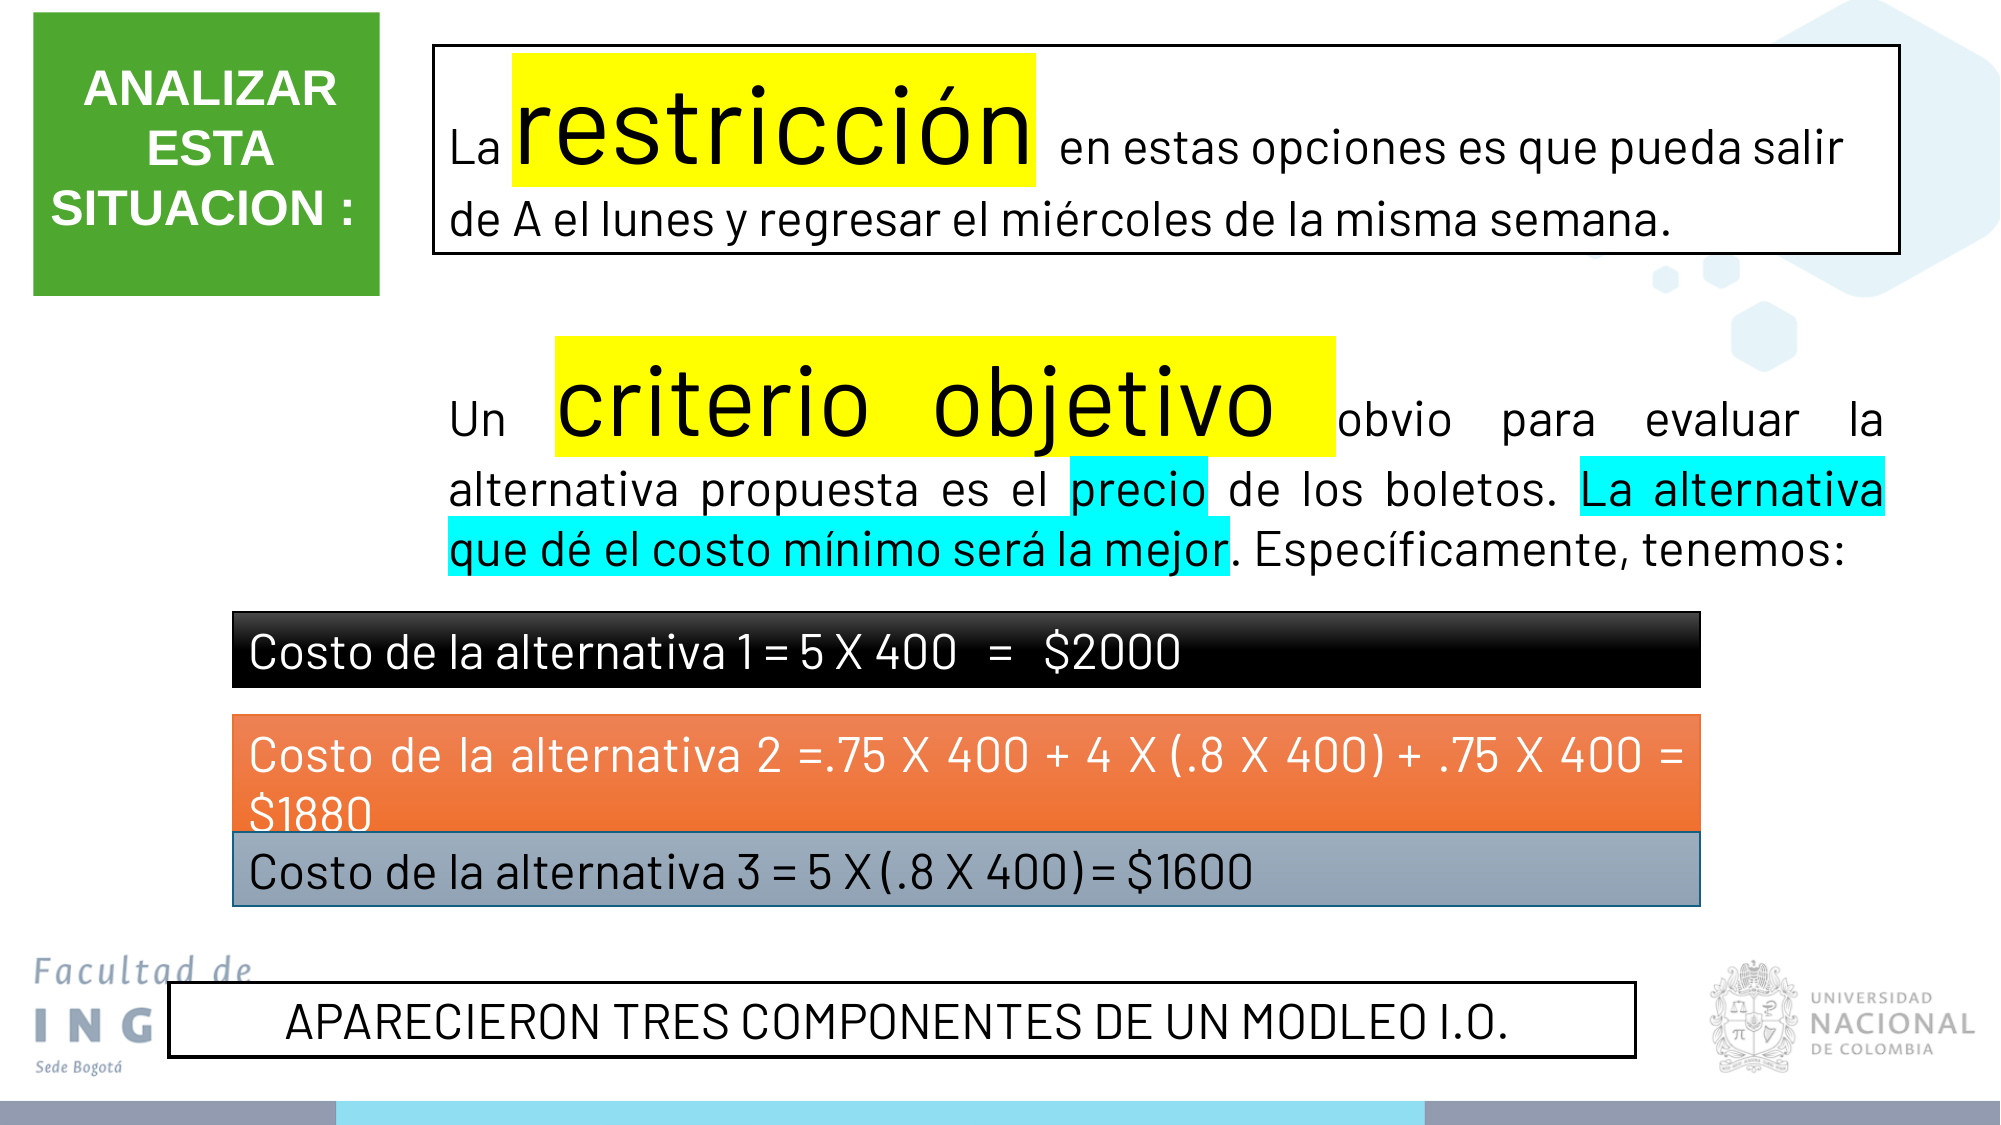

La restricción en estas opciones es que pueda salir de A el lunes y regresar el miércoles de la misma semana.
ANALIZAR ESTA SITUACION :
Un criterio objetivo obvio para evaluar la alternativa propuesta es el precio de los boletos. La alternativa que dé el costo mínimo será la mejor. Específicamente, tenemos:

Costo de la alternativa 1 = 5 X 400   =   $2000
Costo de la alternativa 2 =.75 X 400 + 4 X (.8 X 400) + .75 X 400 = $1880
Costo de la alternativa 3 = 5 X (.8 X 400) = $1600
APARECIERON TRES COMPONENTES DE UN MODLEO I.O.